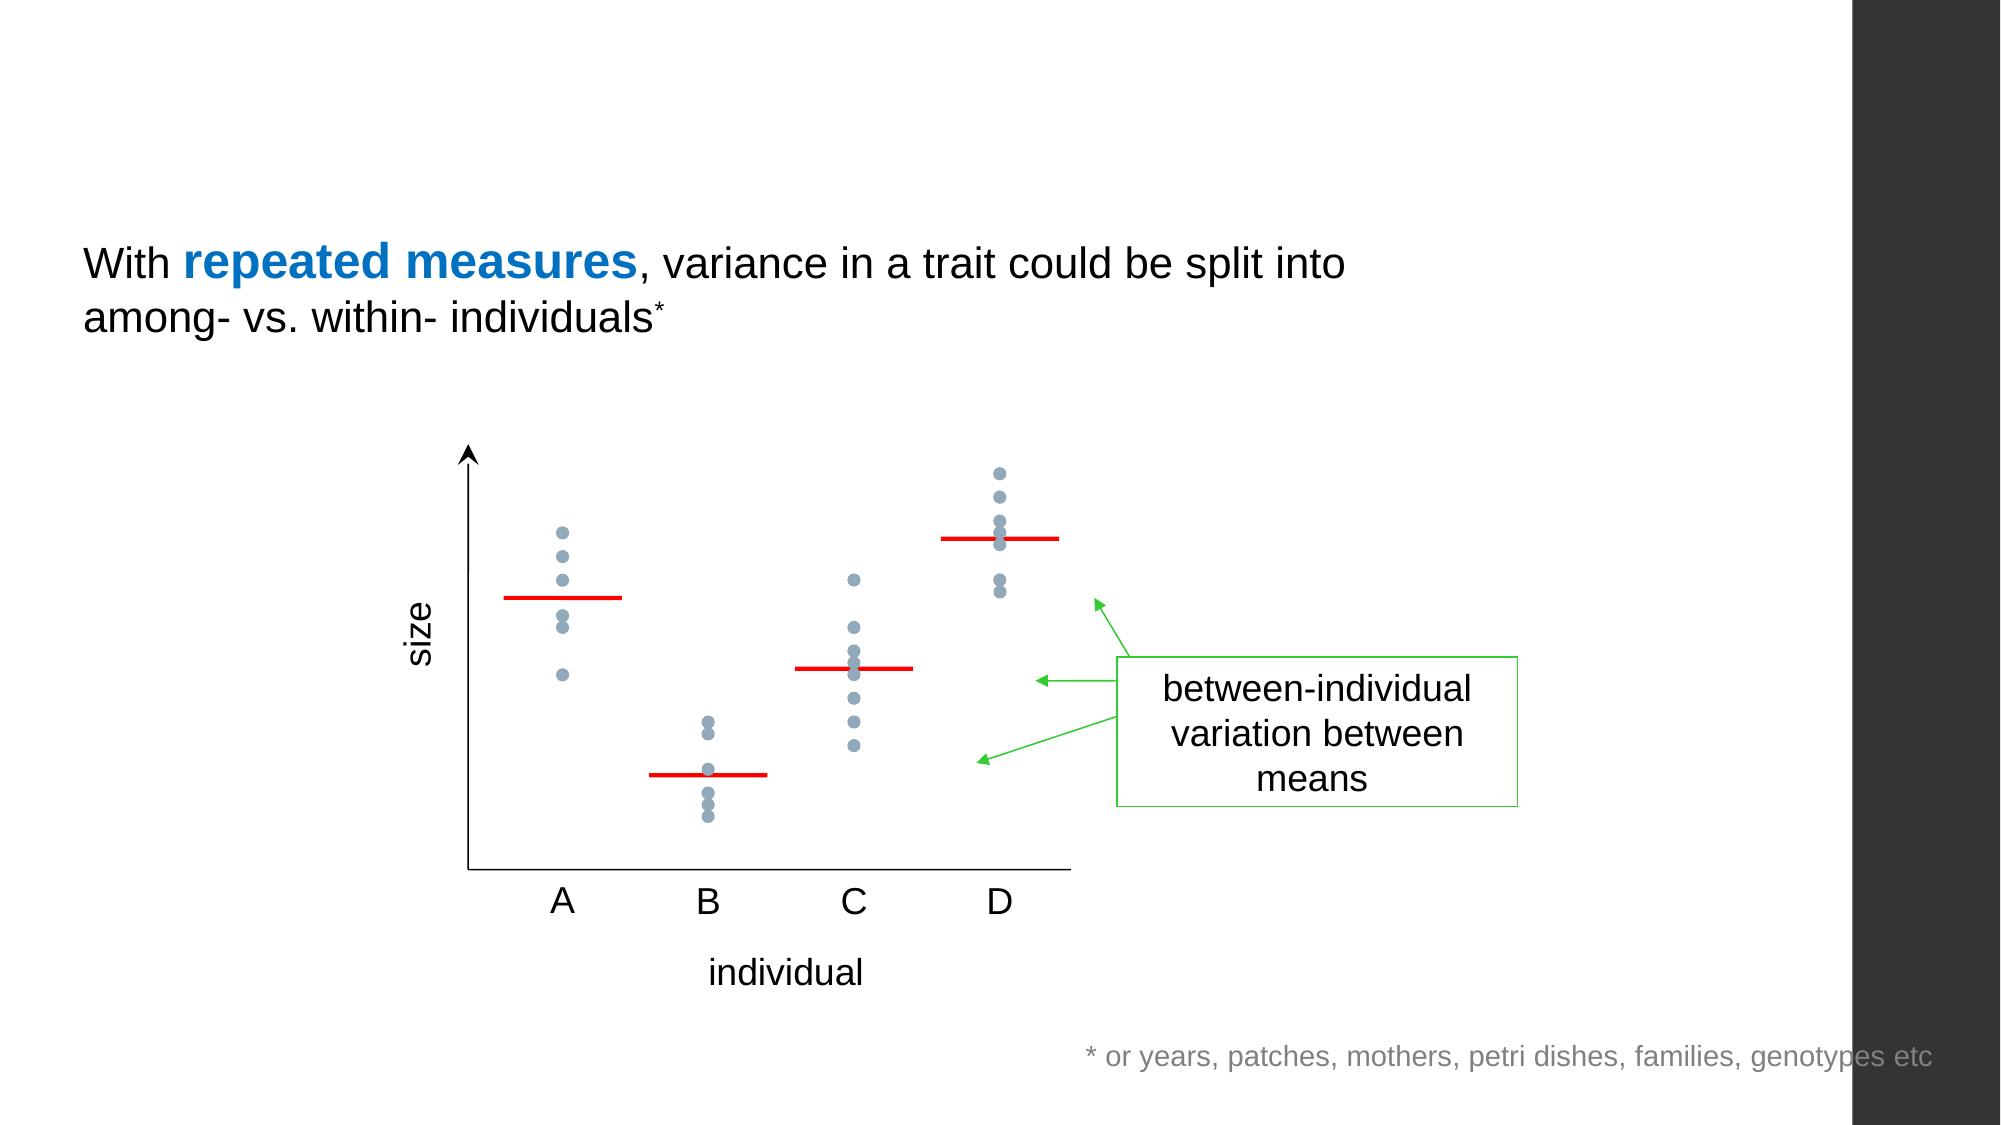

With repeated measures, variance in a trait could be split into among- vs. within- individuals*

D

A

C

size
between-individual
variation between means

B
individual

* or years, patches, mothers, petri dishes, families, genotypes etc